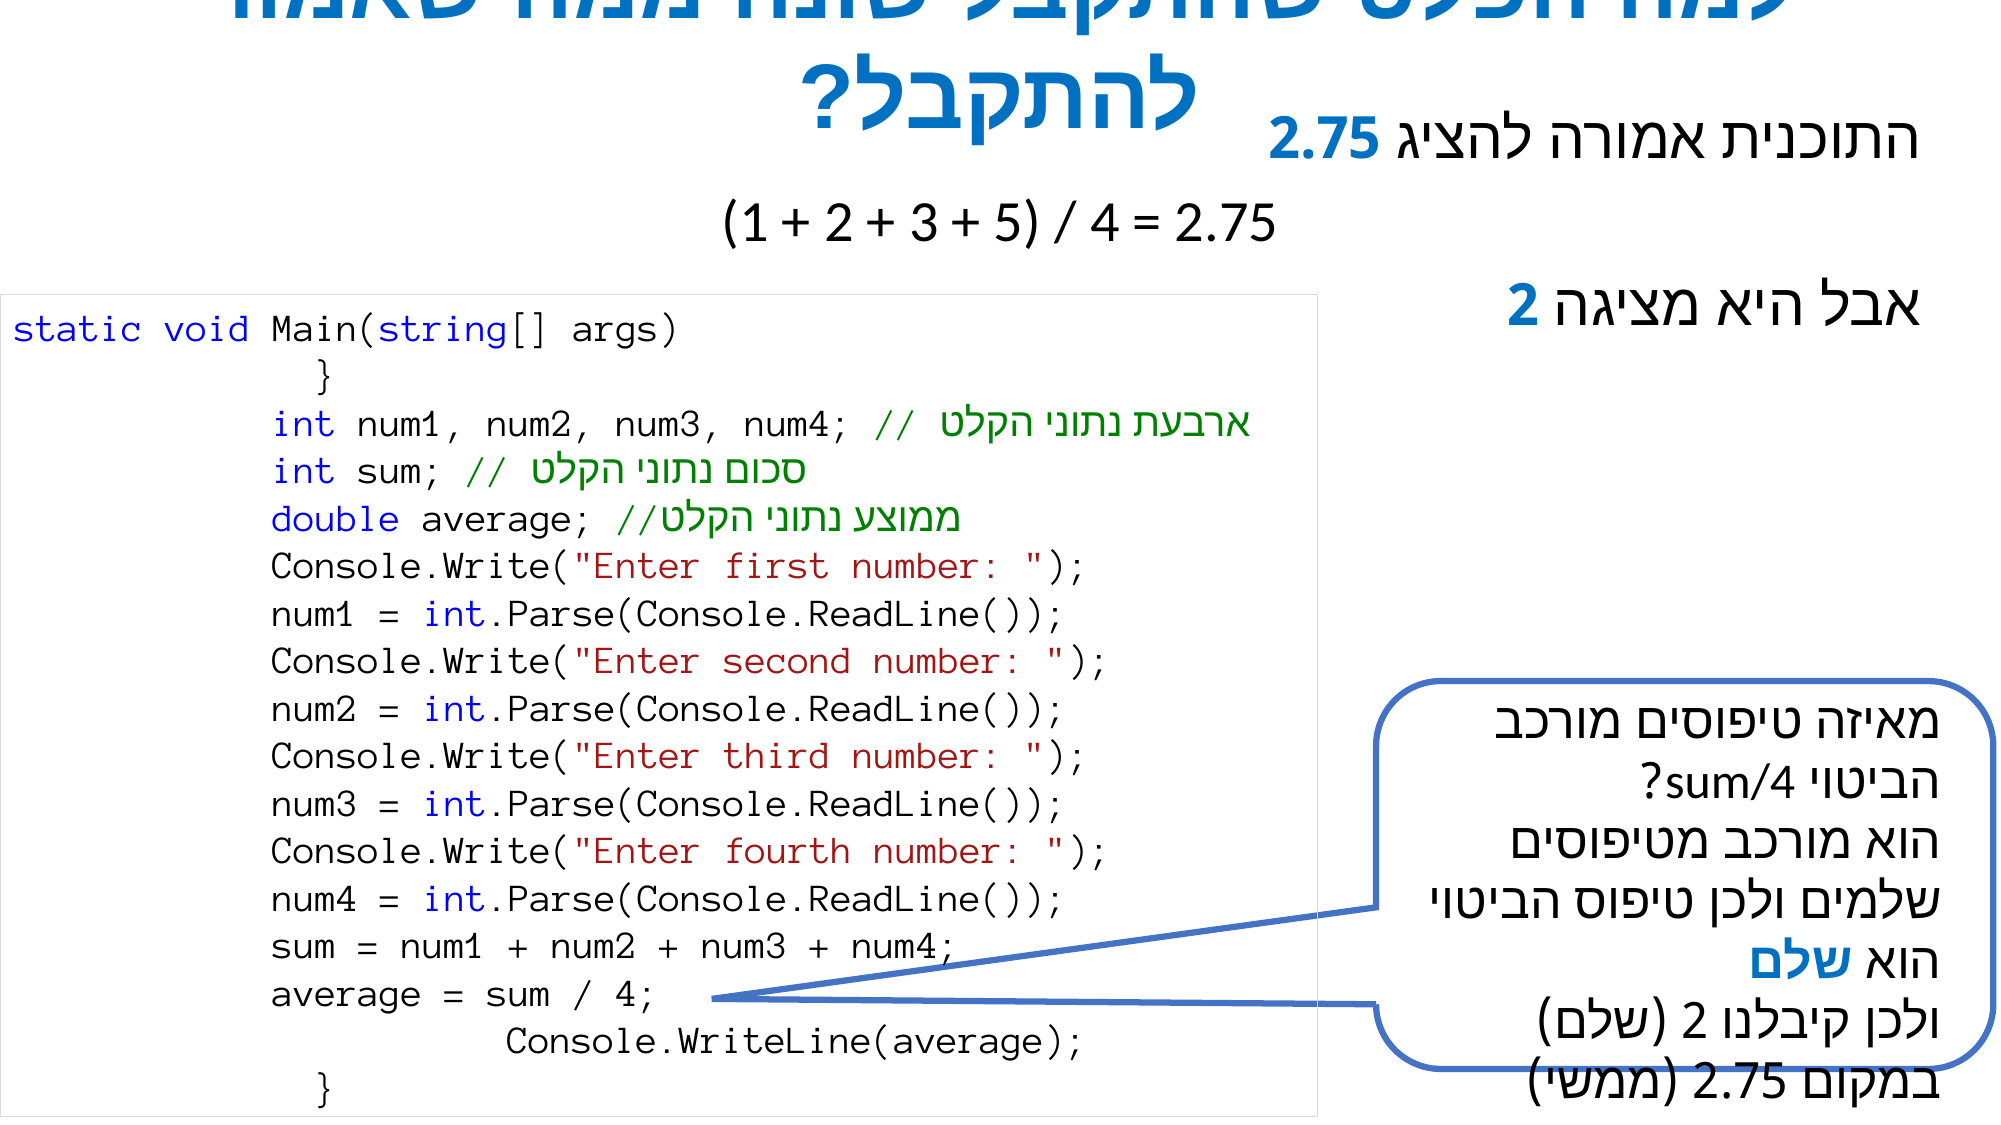

# למה הפלט שהתקבל שונה ממה שאמור להתקבל?
התוכנית אמורה להציג 2.75
(1 + 2 + 3 + 5) / 4 = 2.75
אבל היא מציגה 2
static void Main(string[] args)
		}
            int num1, num2, num3, num4; // ארבעת נתוני הקלט
            int sum; // סכום נתוני הקלט
            double average; //ממוצע נתוני הקלט
            Console.Write("Enter first number: ");
            num1 = int.Parse(Console.ReadLine());
            Console.Write("Enter second number: ");
            num2 = int.Parse(Console.ReadLine());
            Console.Write("Enter third number: ");
            num3 = int.Parse(Console.ReadLine());
            Console.Write("Enter fourth number: ");
            num4 = int.Parse(Console.ReadLine());
            sum = num1 + num2 + num3 + num4;
            average = sum / 4;
			  Console.WriteLine(average);
		}

מאיזה טיפוסים מורכב הביטוי sum/4?
הוא מורכב מטיפוסים שלמים ולכן טיפוס הביטוי הוא שלם
ולכן קיבלנו 2 (שלם) במקום 2.75 (ממשי)